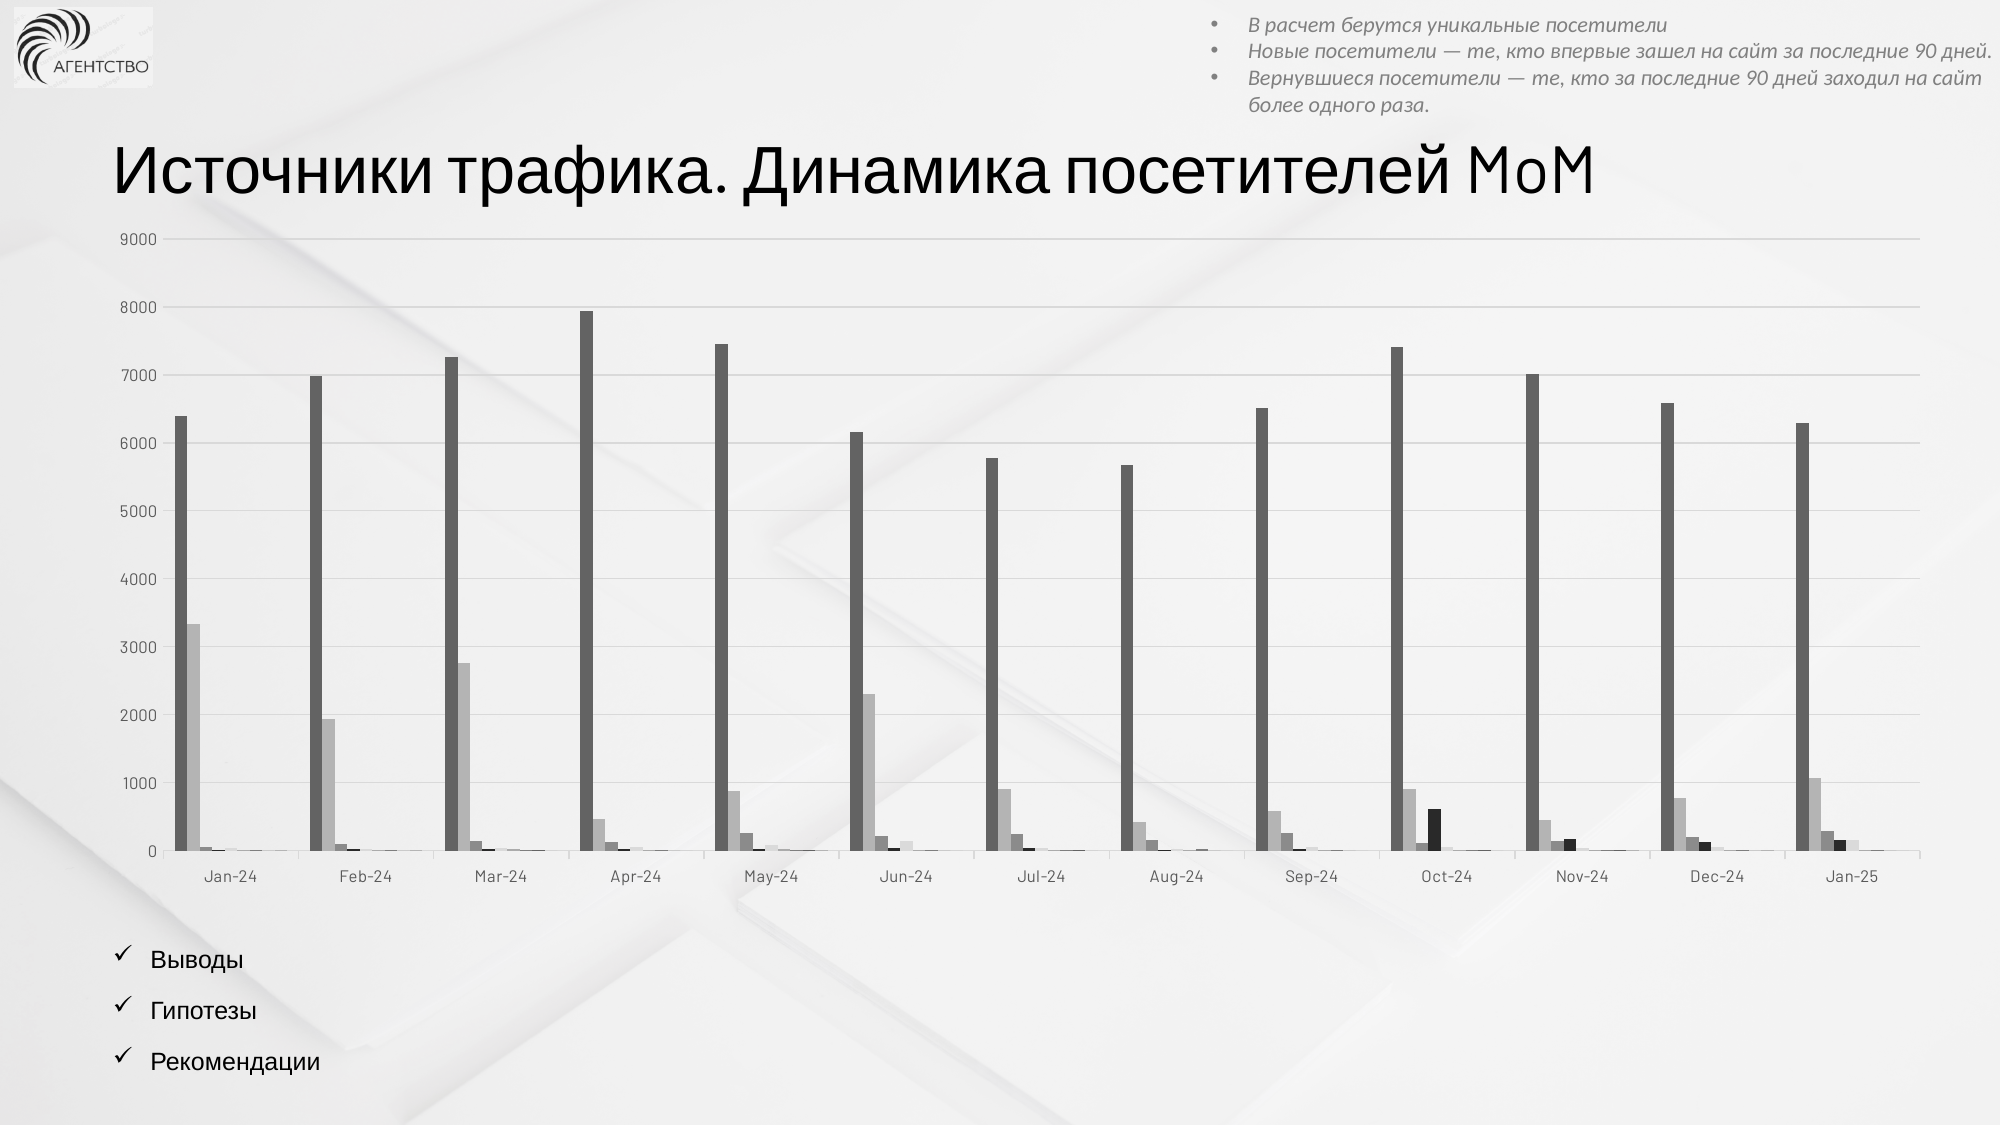

В расчет берутся уникальные посетители
Новые посетители — те, кто впервые зашел на сайт за последние 90 дней.
Вернувшиеся посетители — те, кто за последние 90 дней заходил на сайт более одного раза.

Источники трафика. Динамика посетителей MoM

### Chart

| Category | Переходы из поисковых систем | Прямые заходы | Переходы с почтовых рассылок | Переходы из социальных сетей | Переходы по ссылкам на сайтах | Внутренние переходы | Переходы из мессенджеров | Переходы по рекламе | Переходы с сохранённых страниц |
|---|---|---|---|---|---|---|---|---|---|
| 45292 | 6393.0 | 3338.0 | 57.0 | 10.0 | 31.0 | 12.0 | 3.0 | 0.0 | 2.0 |
| 45323 | 6978.0 | 1933.0 | 102.0 | 20.0 | 22.0 | 12.0 | 8.0 | 0.0 | 1.0 |
| 45352 | 7257.0 | 2766.0 | 147.0 | 30.0 | 40.0 | 18.0 | 9.0 | 1.0 | 0.0 |
| 45383 | 7935.0 | 471.0 | 123.0 | 24.0 | 55.0 | 13.0 | 11.0 | 0.0 | 0.0 |
| 45413 | 7455.0 | 875.0 | 252.0 | 23.0 | 84.0 | 21.0 | 6.0 | 2.0 | 1.0 |
| 45444 | 6156.0 | 2303.0 | 207.0 | 34.0 | 136.0 | 6.0 | 3.0 | 0.0 | 0.0 |
| 45474 | 5771.0 | 907.0 | 251.0 | 38.0 | 34.0 | 14.0 | 5.0 | 1.0 | 0.0 |
| 45505 | 5673.0 | 426.0 | 150.0 | 4.0 | 24.0 | 7.0 | 22.0 | 0.0 | 0.0 |
| 45536 | 6507.0 | 575.0 | 258.0 | 30.0 | 48.0 | 8.0 | 9.0 | 0.0 | 0.0 |
| 45566 | 7411.0 | 908.0 | 114.0 | 615.0 | 50.0 | 15.0 | 4.0 | 1.0 | 0.0 |
| 45597 | 7009.0 | 446.0 | 142.0 | 168.0 | 37.0 | 4.0 | 5.0 | 1.0 | 1.0 |
| 45627 | 6584.0 | 775.0 | 197.0 | 127.0 | 53.0 | 13.0 | 6.0 | 0.0 | 1.0 |
| 45658 | 6294.0 | 1061.0 | 280.0 | 160.0 | 150.0 | 14.0 | 6.0 | 0.0 | 0.0 |
Выводы
Гипотезы
Рекомендации